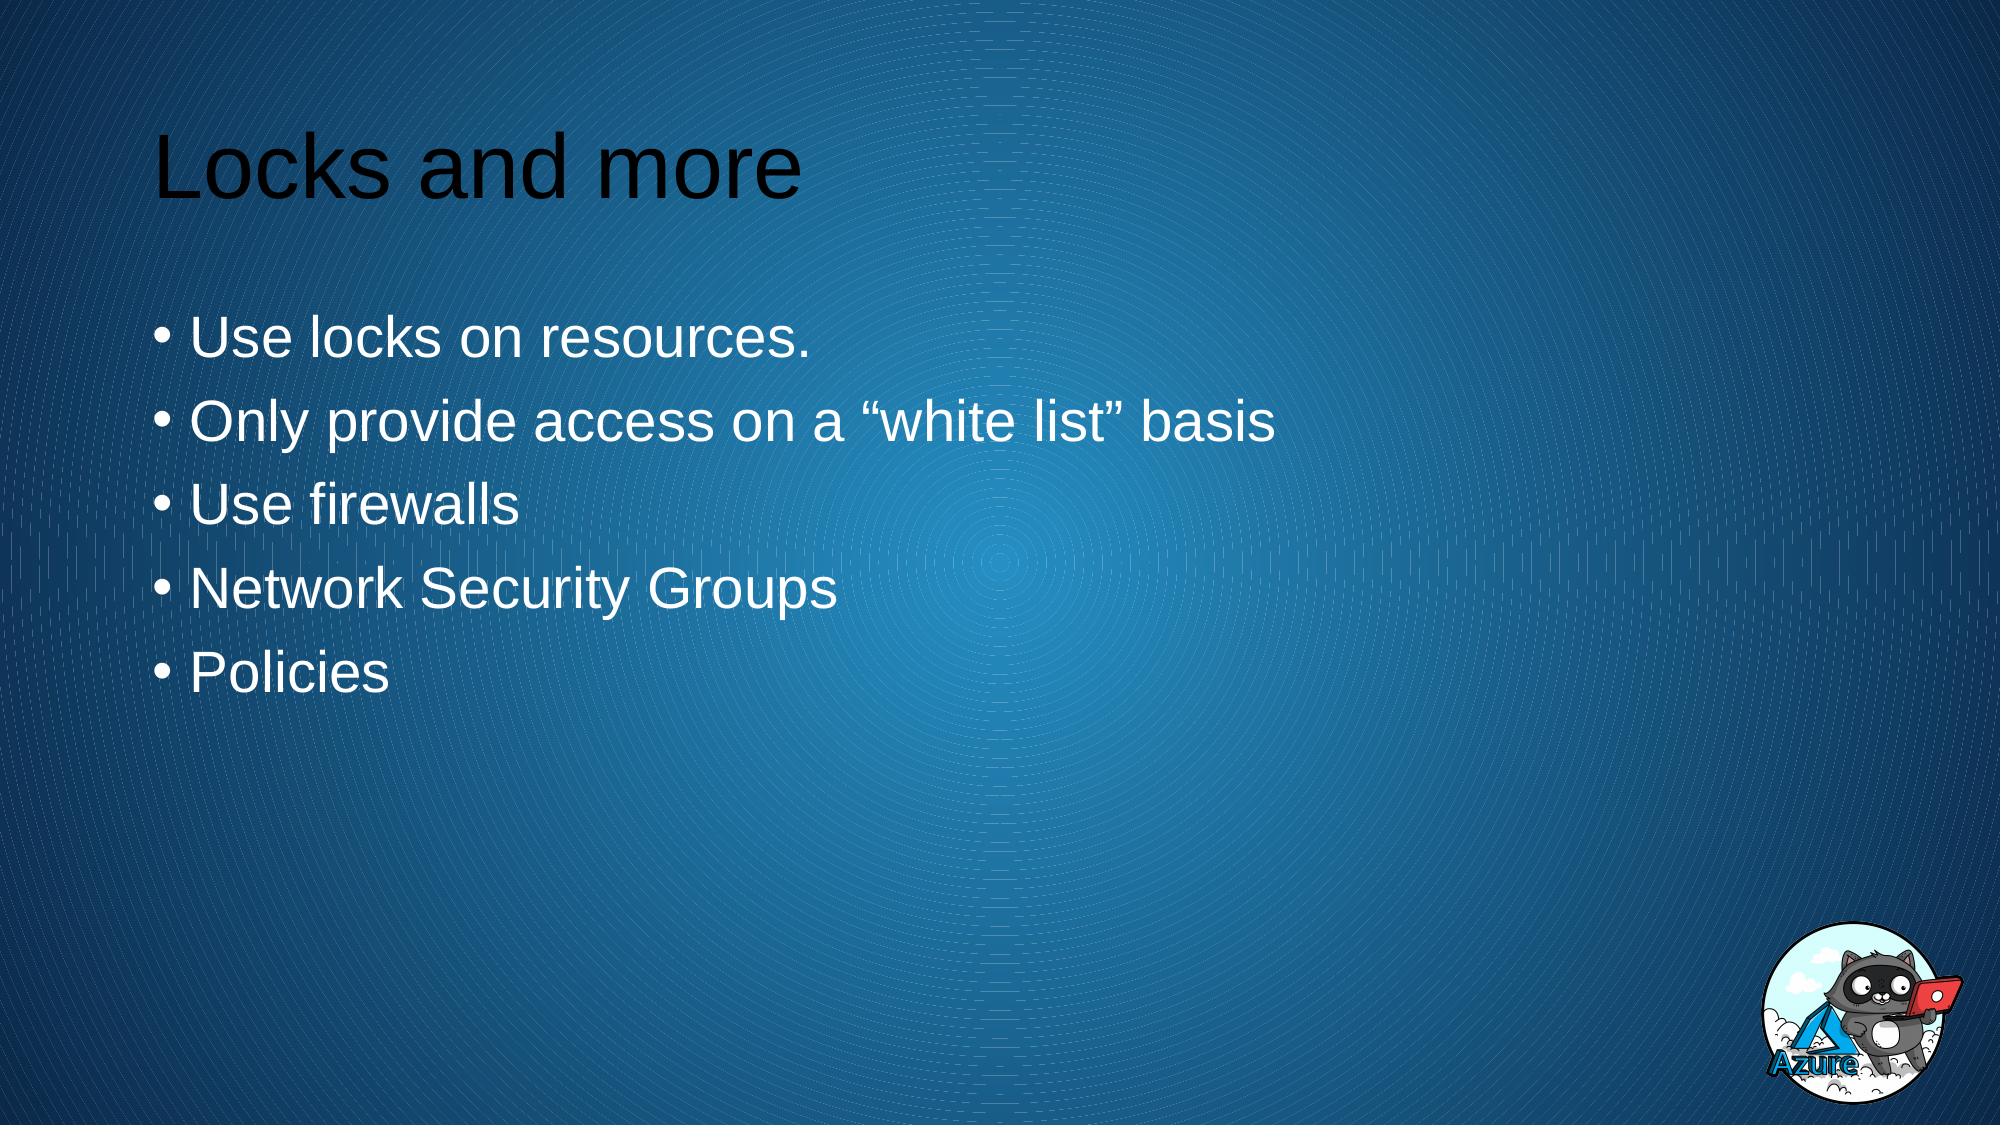

# Locks and more
Use locks on resources.
Only provide access on a “white list” basis
Use firewalls
Network Security Groups
Policies